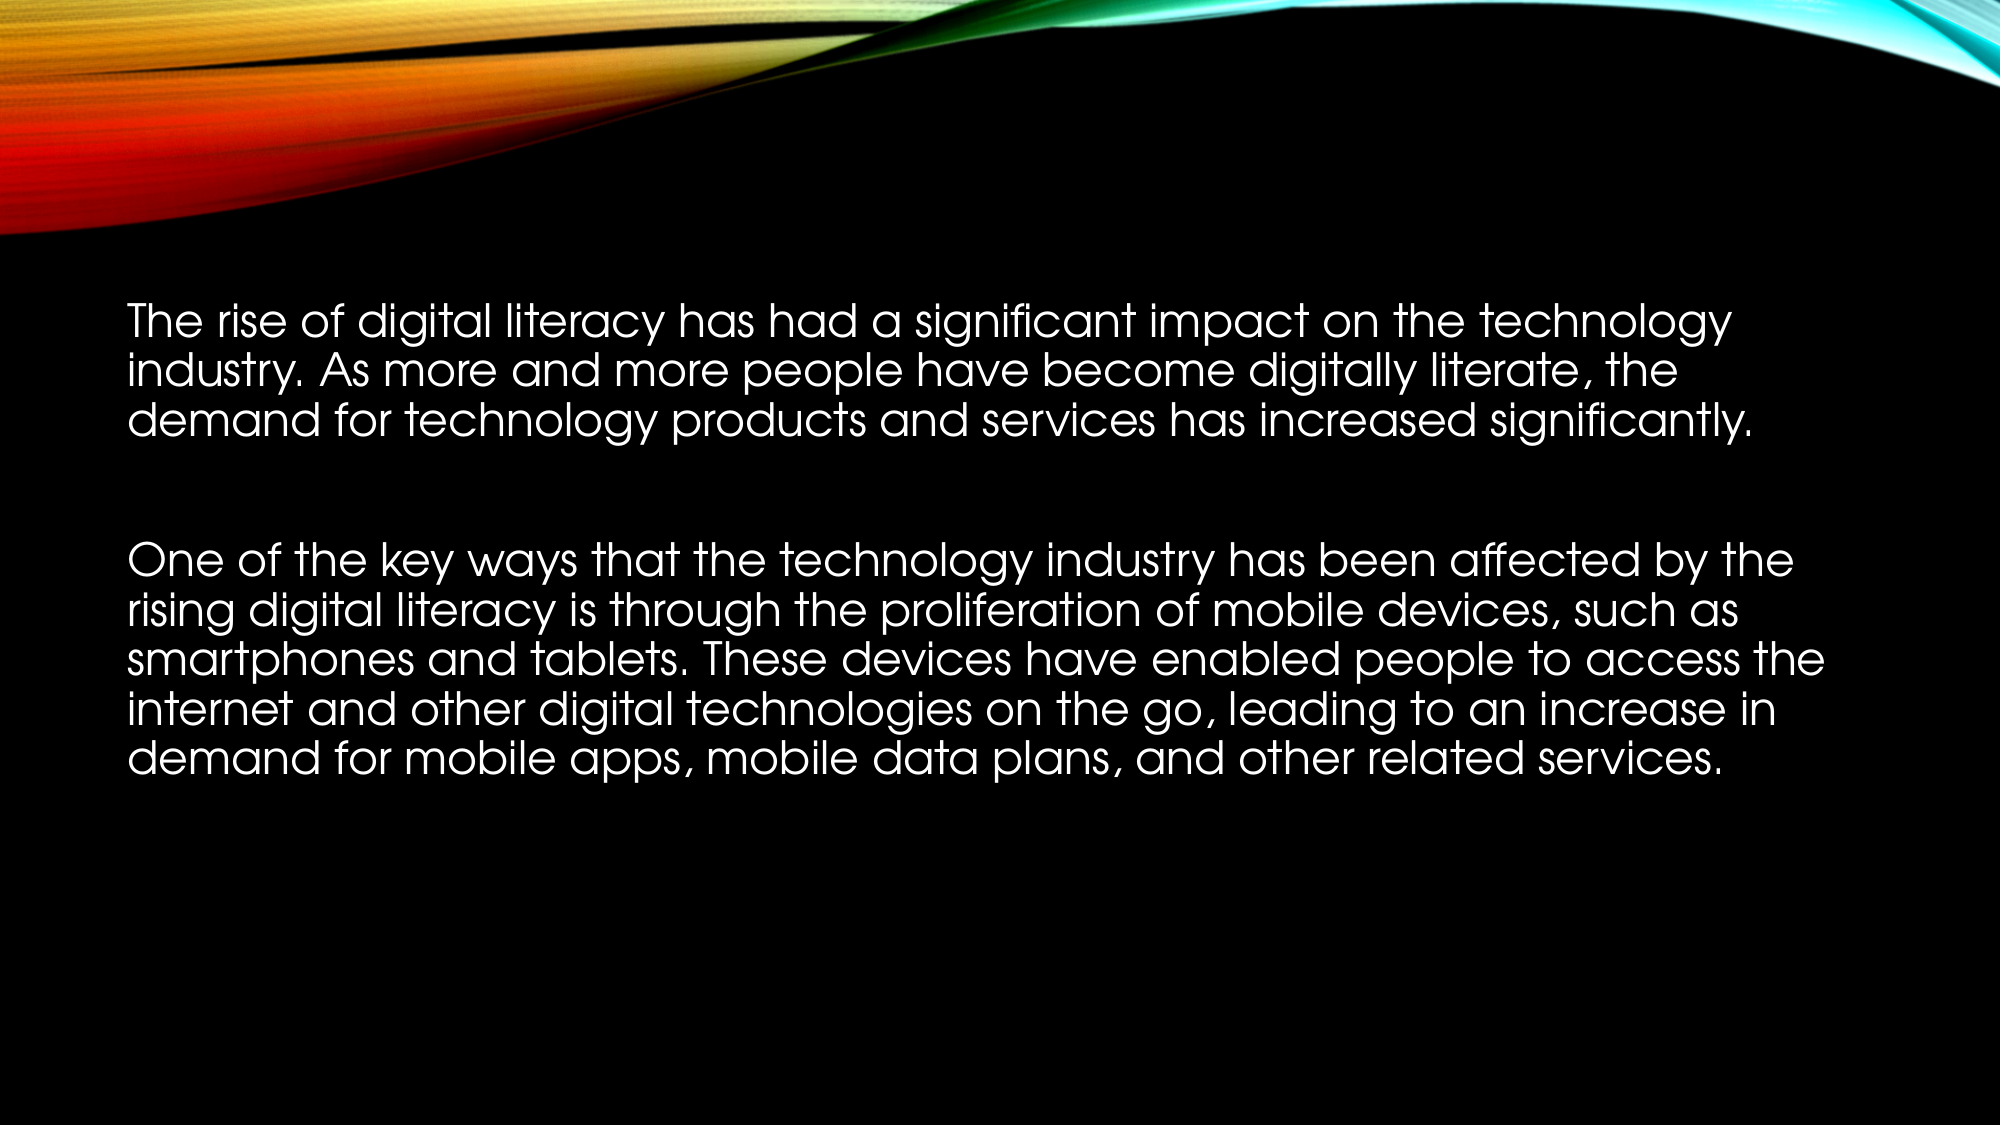

The rise of digital literacy has had a significant impact on the technology industry. As more and more people have become digitally literate, the demand for technology products and services has increased significantly.

One of the key ways that the technology industry has been affected by the rising digital literacy is through the proliferation of mobile devices, such as smartphones and tablets. These devices have enabled people to access the internet and other digital technologies on the go, leading to an increase in demand for mobile apps, mobile data plans, and other related services.